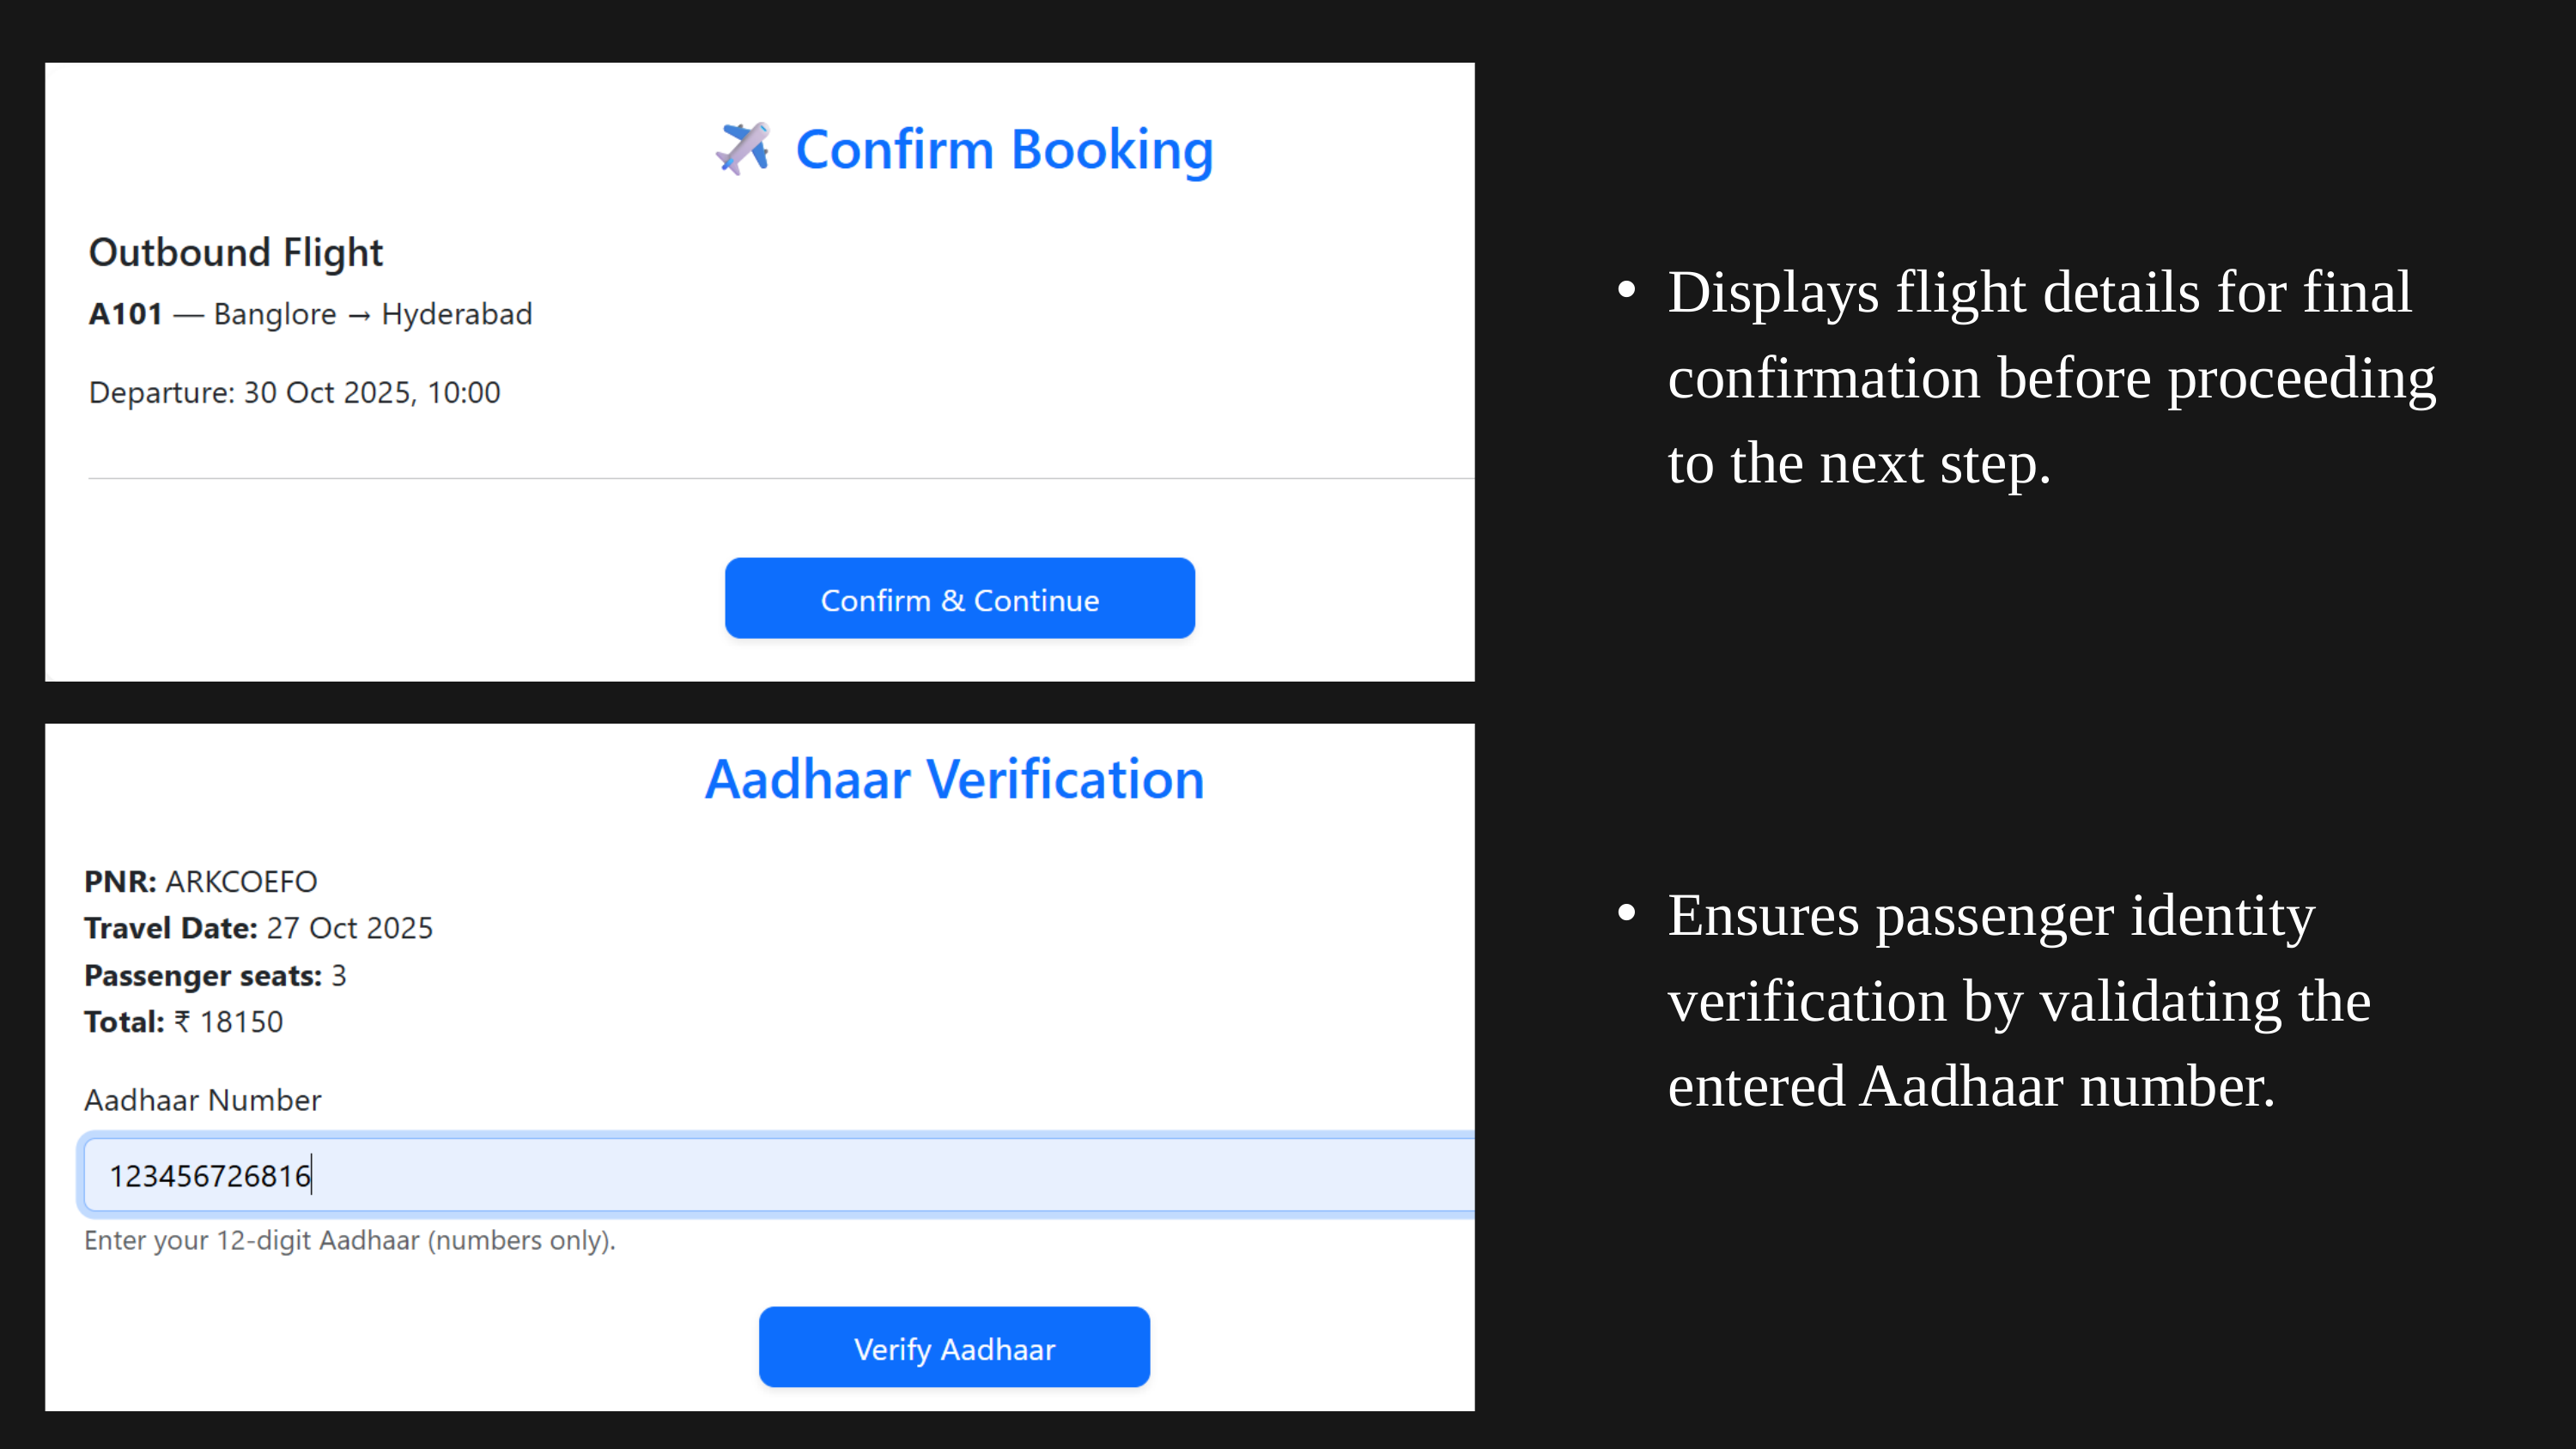

Displays flight details for final confirmation before proceeding to the next step.

Ensures passenger identity verification by validating the entered Aadhaar number.